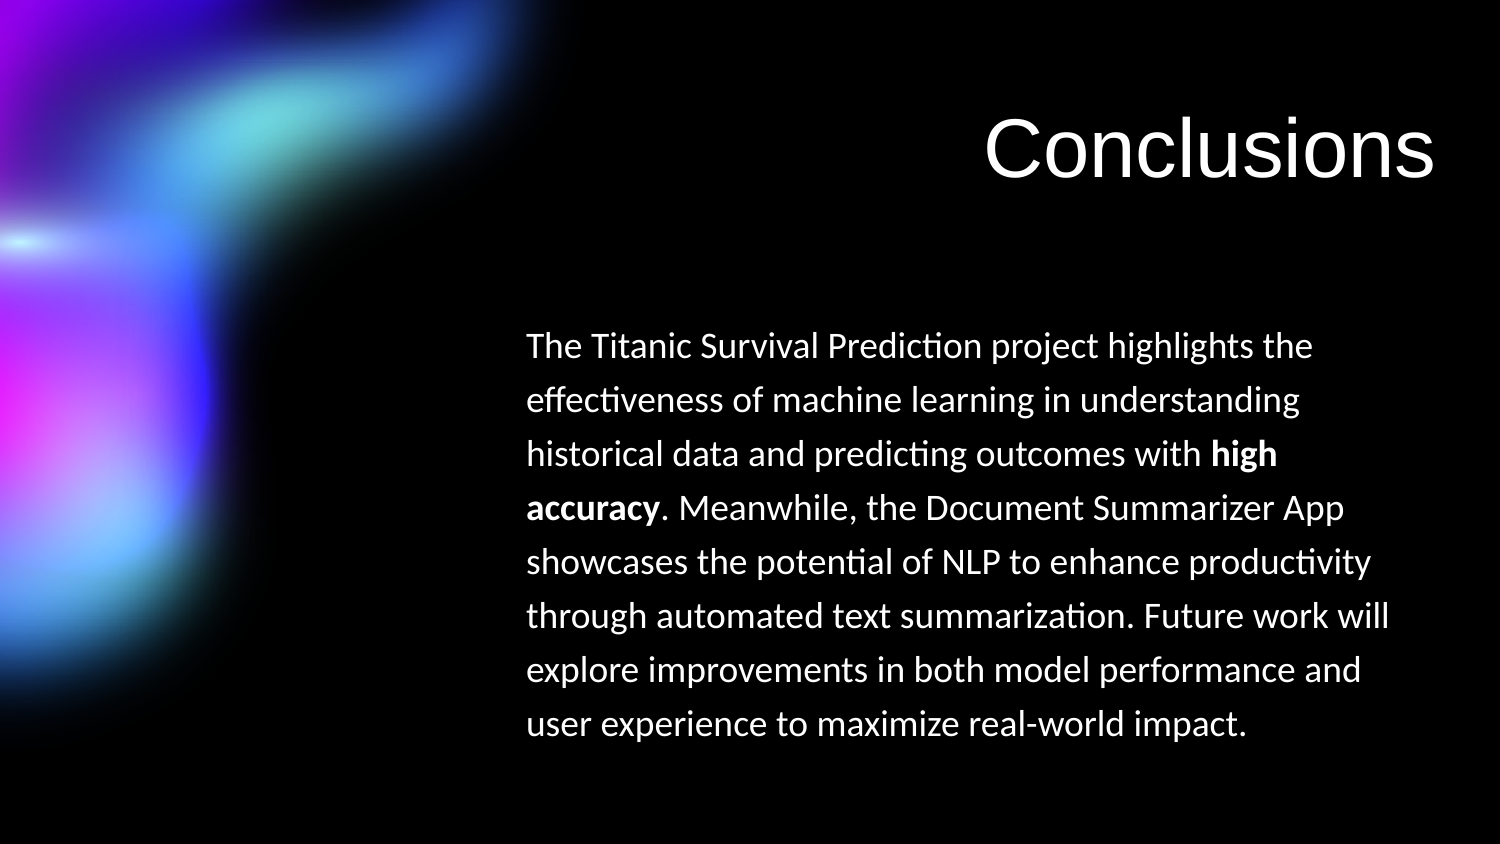

# Conclusions
The Titanic Survival Prediction project highlights the effectiveness of machine learning in understanding historical data and predicting outcomes with high accuracy. Meanwhile, the Document Summarizer App showcases the potential of NLP to enhance productivity through automated text summarization. Future work will explore improvements in both model performance and user experience to maximize real-world impact.